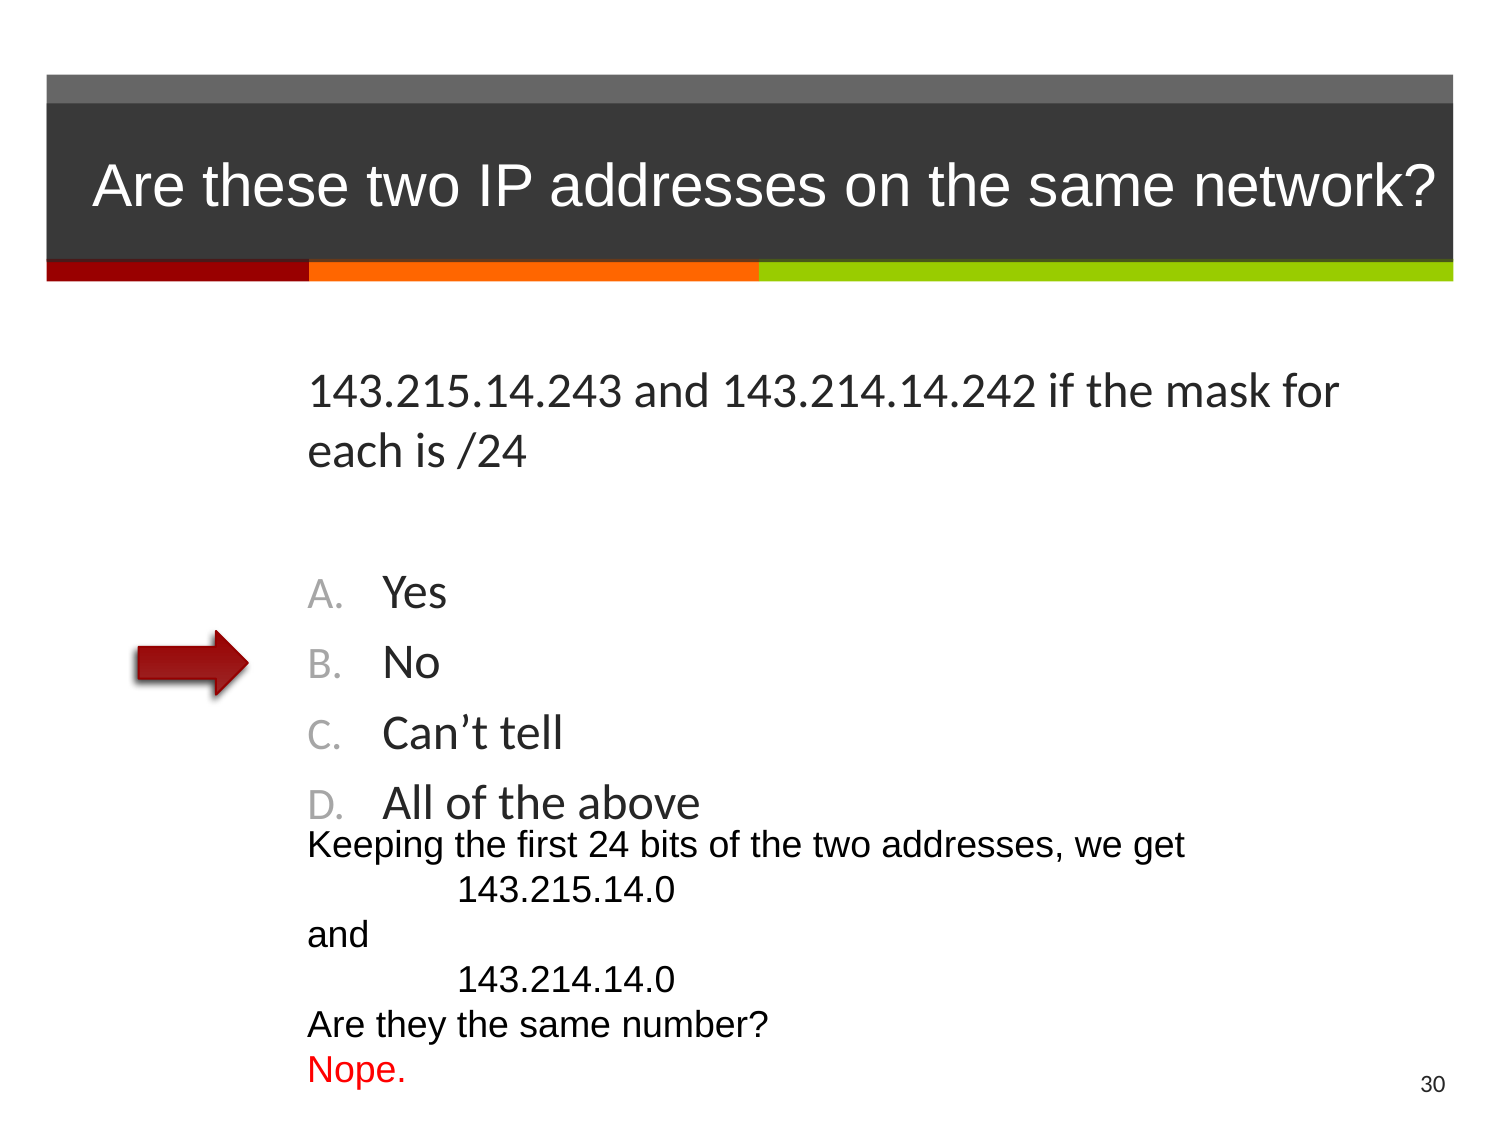

# Are these two IP addresses on the same network?
143.215.14.243 and 143.214.14.242 if the mask for each is /24

Yes
No
Can’t tell
All of the above

Keeping the first 24 bits of the two addresses, we get
	143.215.14.0
and
	143.214.14.0
Are they the same number?
Nope.
30